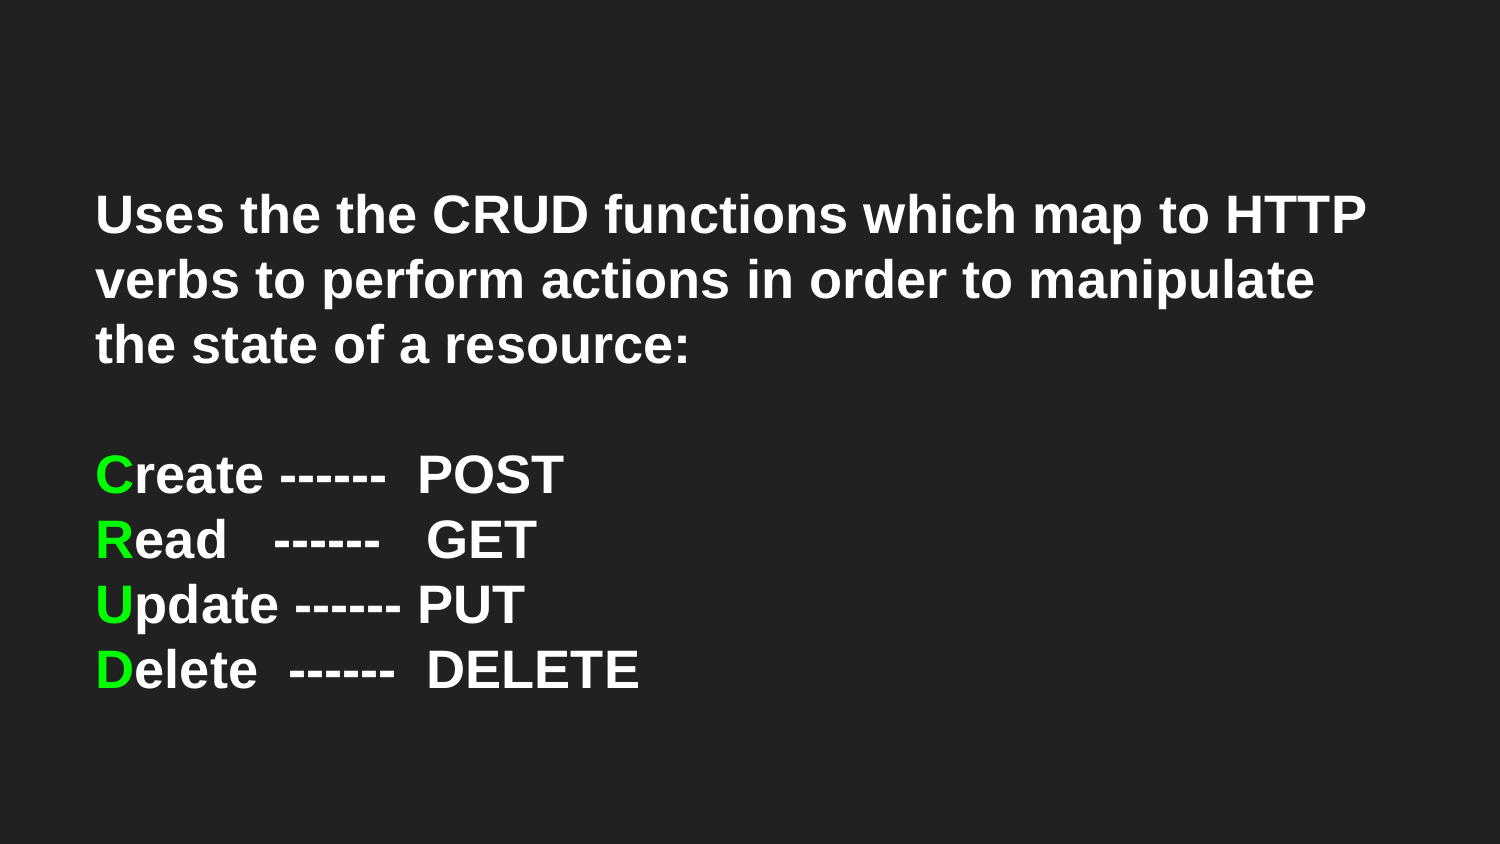

# Uses the the CRUD functions which map to HTTP verbs to perform actions in order to manipulate the state of a resource:

Create ------  POST
Read   ------   GET
Update ------ PUT
Delete  ------  DELETE